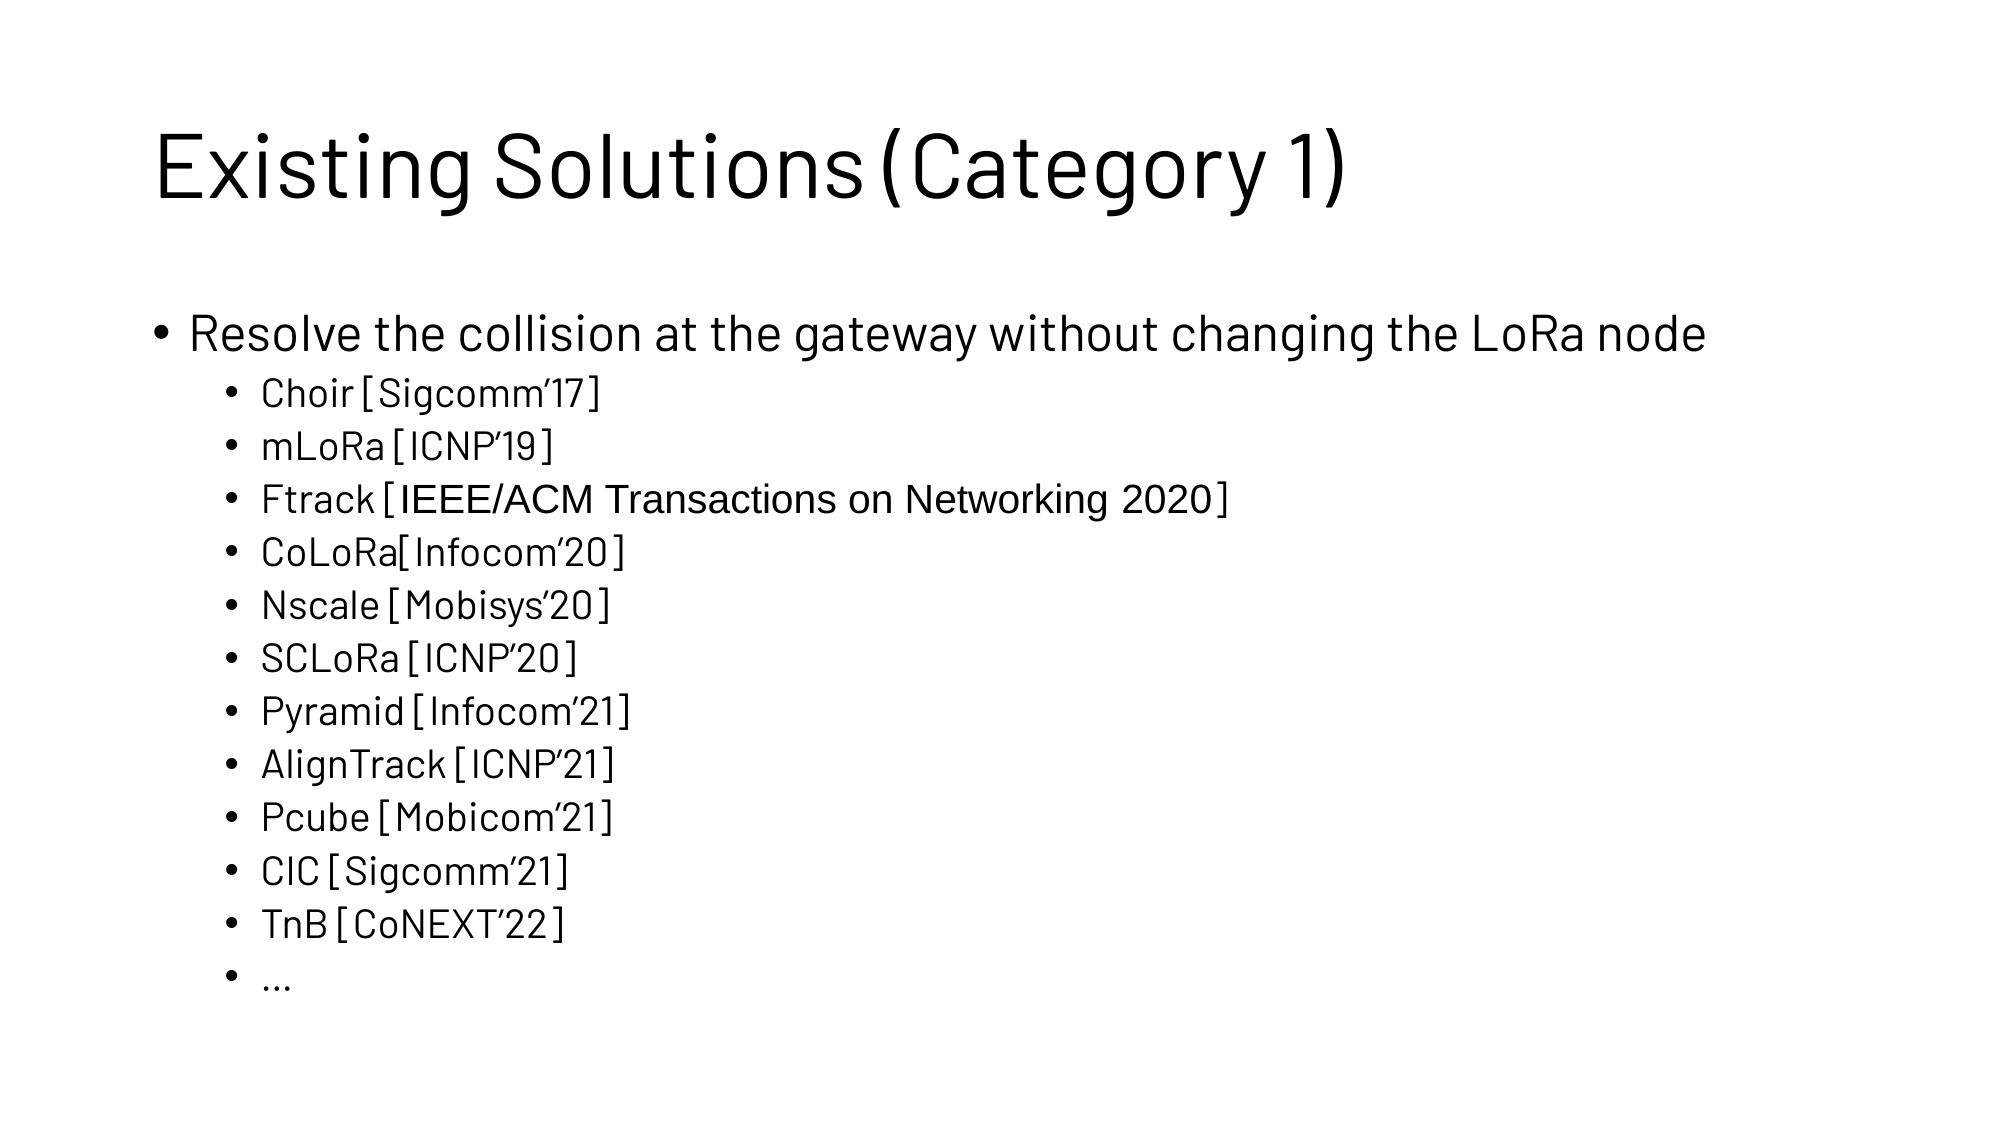

# Existing Solutions (Category 1)
Resolve the collision at the gateway without changing the LoRa node
Choir [Sigcomm’17]
mLoRa [ICNP’19]
Ftrack [IEEE/ACM Transactions on Networking 2020]
CoLoRa[Infocom’20]
Nscale [Mobisys’20]
SCLoRa [ICNP’20]
Pyramid [Infocom’21]
AlignTrack [ICNP’21]
Pcube [Mobicom’21]
CIC [Sigcomm’21]
TnB [CoNEXT’22]
…